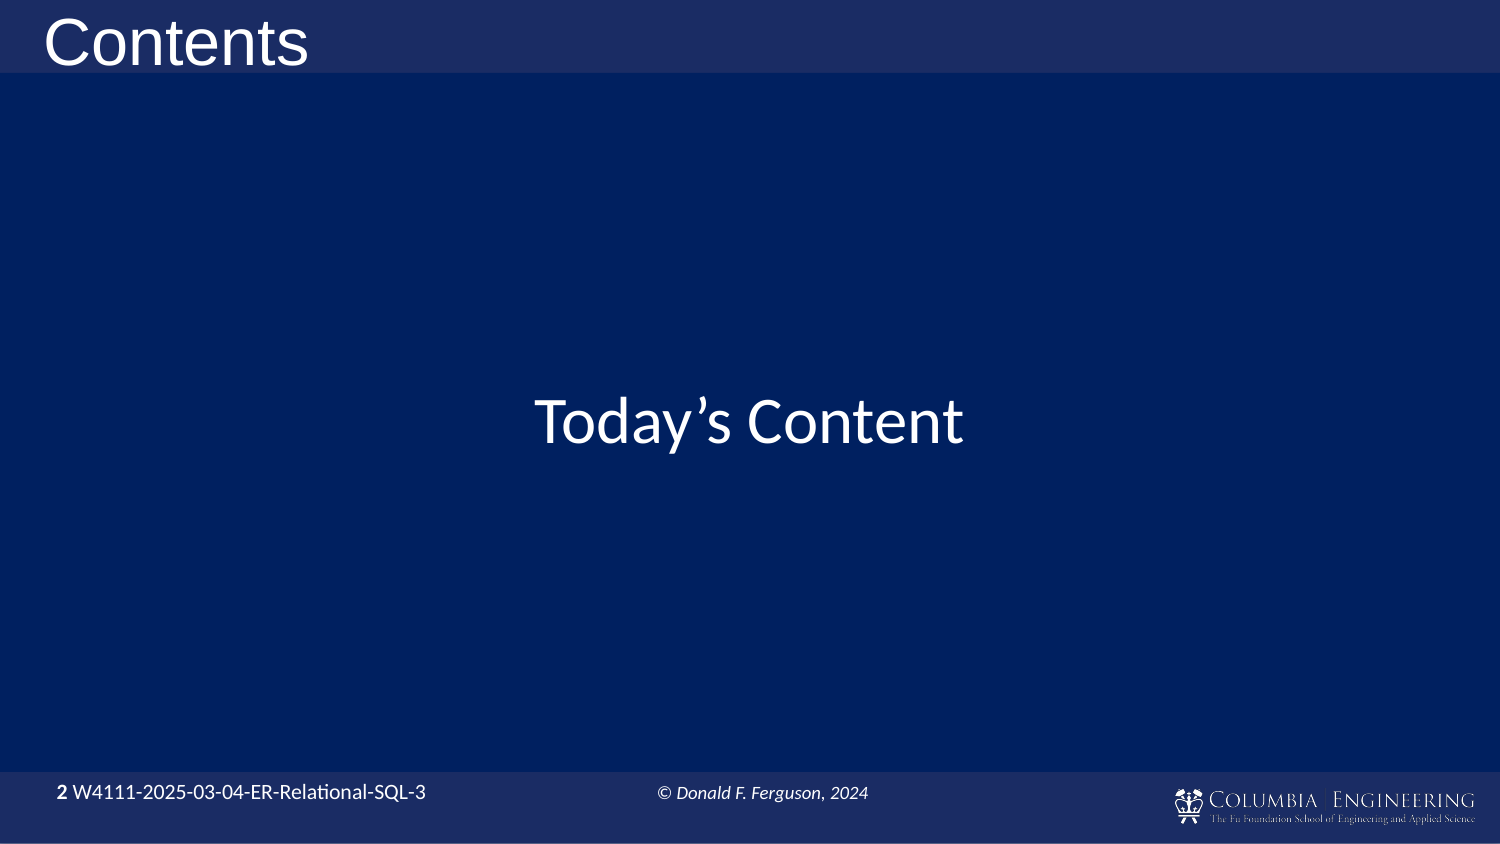

# Contents

Today’s Content
Swapping the order today
because it is easier to
understand some of the
concepts in SQL.